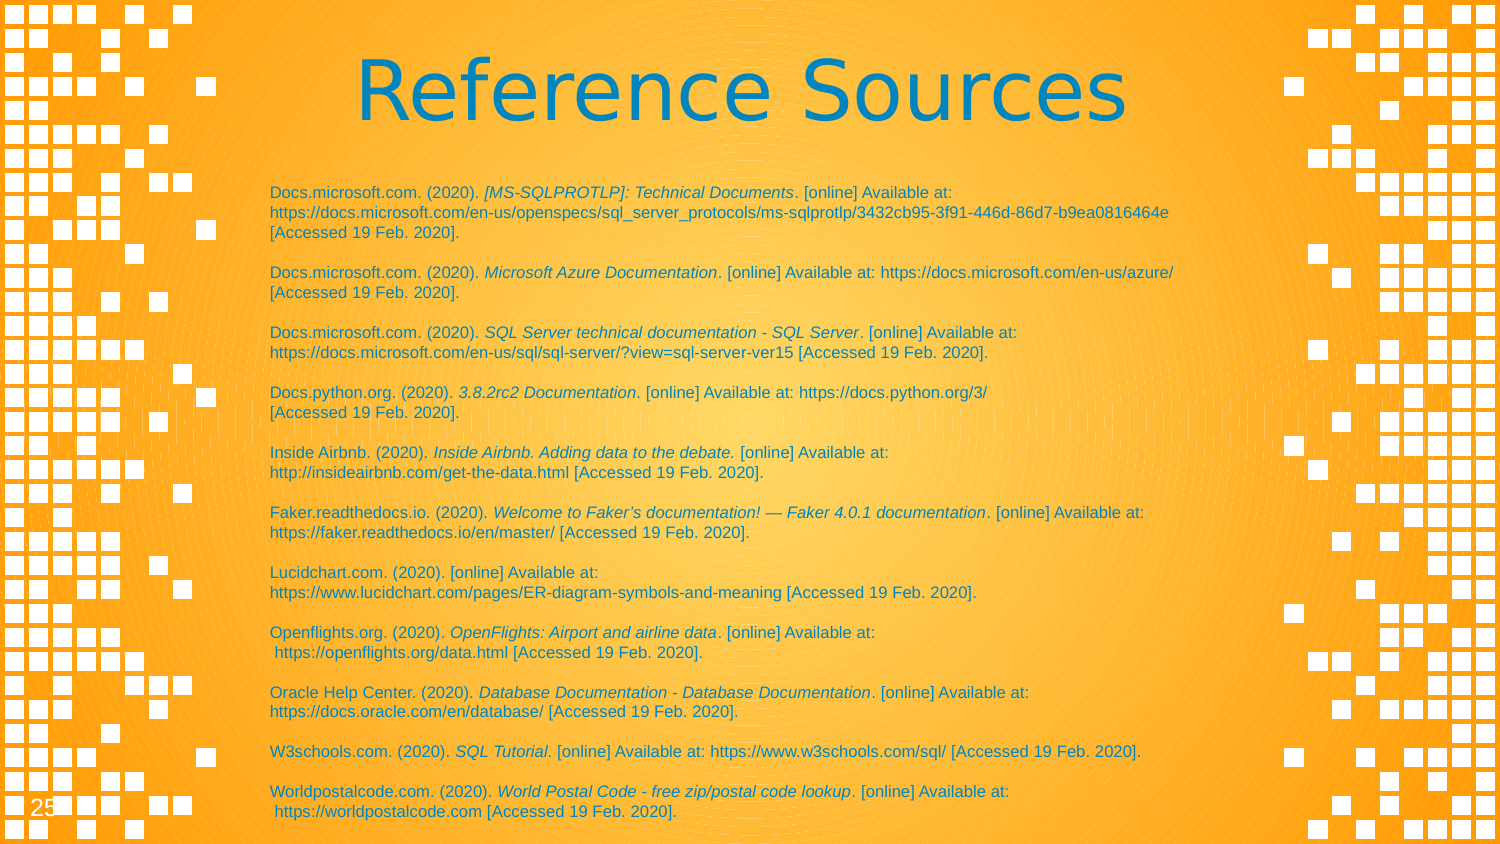

Reference Sources
Docs.microsoft.com. (2020). [MS-SQLPROTLP]: Technical Documents. [online] Available at:
https://docs.microsoft.com/en-us/openspecs/sql_server_protocols/ms-sqlprotlp/3432cb95-3f91-446d-86d7-b9ea0816464e
[Accessed 19 Feb. 2020].

Docs.microsoft.com. (2020). Microsoft Azure Documentation. [online] Available at: https://docs.microsoft.com/en-us/azure/
[Accessed 19 Feb. 2020].

Docs.microsoft.com. (2020). SQL Server technical documentation - SQL Server. [online] Available at:
https://docs.microsoft.com/en-us/sql/sql-server/?view=sql-server-ver15 [Accessed 19 Feb. 2020].

Docs.python.org. (2020). 3.8.2rc2 Documentation. [online] Available at: https://docs.python.org/3/
[Accessed 19 Feb. 2020].

Inside Airbnb. (2020). Inside Airbnb. Adding data to the debate. [online] Available at:
http://insideairbnb.com/get-the-data.html [Accessed 19 Feb. 2020].

Faker.readthedocs.io. (2020). Welcome to Faker’s documentation! — Faker 4.0.1 documentation. [online] Available at:
https://faker.readthedocs.io/en/master/ [Accessed 19 Feb. 2020].

Lucidchart.com. (2020). [online] Available at:
https://www.lucidchart.com/pages/ER-diagram-symbols-and-meaning [Accessed 19 Feb. 2020].

Openflights.org. (2020). OpenFlights: Airport and airline data. [online] Available at:
 https://openflights.org/data.html [Accessed 19 Feb. 2020].

Oracle Help Center. (2020). Database Documentation - Database Documentation. [online] Available at:
https://docs.oracle.com/en/database/ [Accessed 19 Feb. 2020].

W3schools.com. (2020). SQL Tutorial. [online] Available at: https://www.w3schools.com/sql/ [Accessed 19 Feb. 2020].

Worldpostalcode.com. (2020). World Postal Code - free zip/postal code lookup. [online] Available at:
 https://worldpostalcode.com [Accessed 19 Feb. 2020].

25